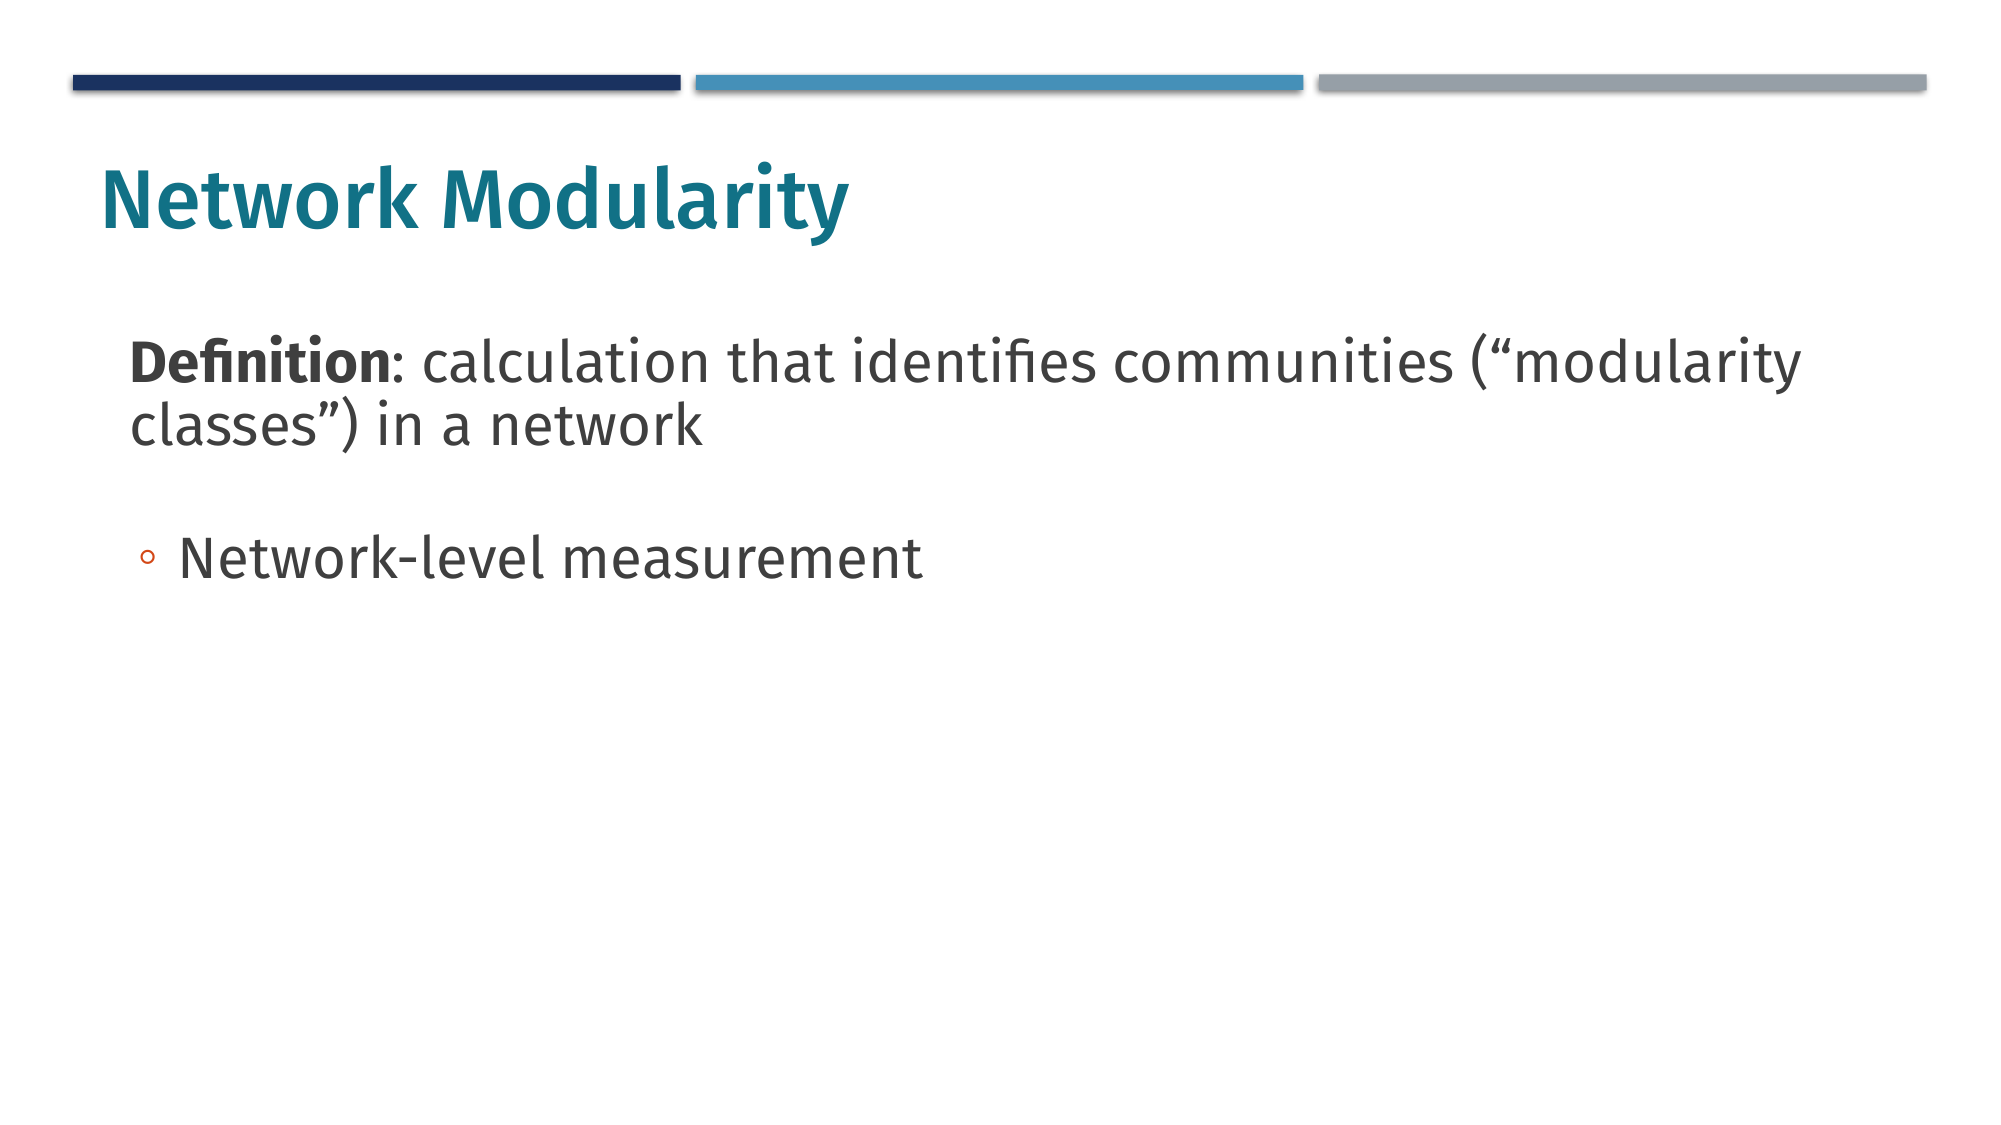

Network Modularity
Definition: calculation that identifies communities (“modularity classes”) in a network
Network-level measurement